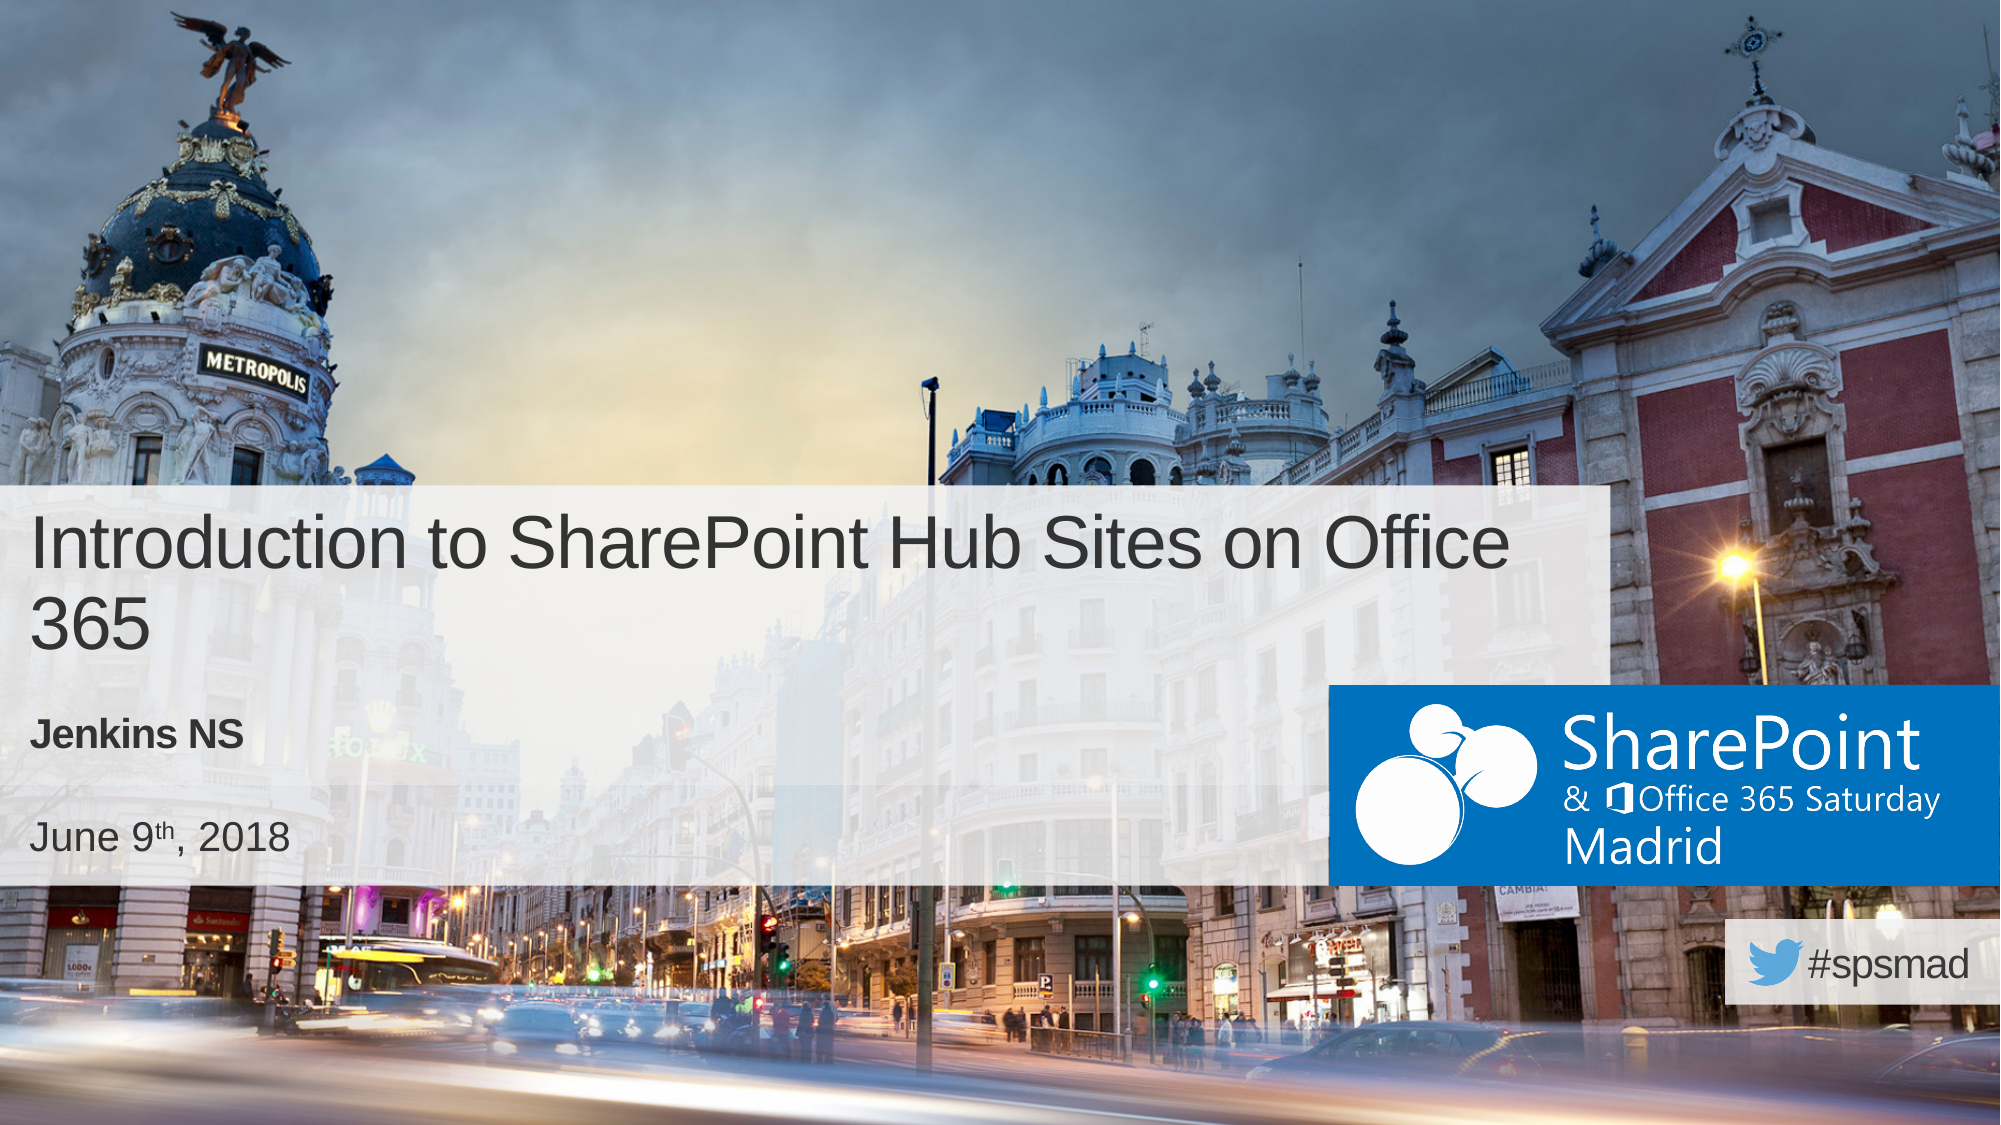

Introduction to SharePoint Hub Sites on Office 365
Jenkins NS